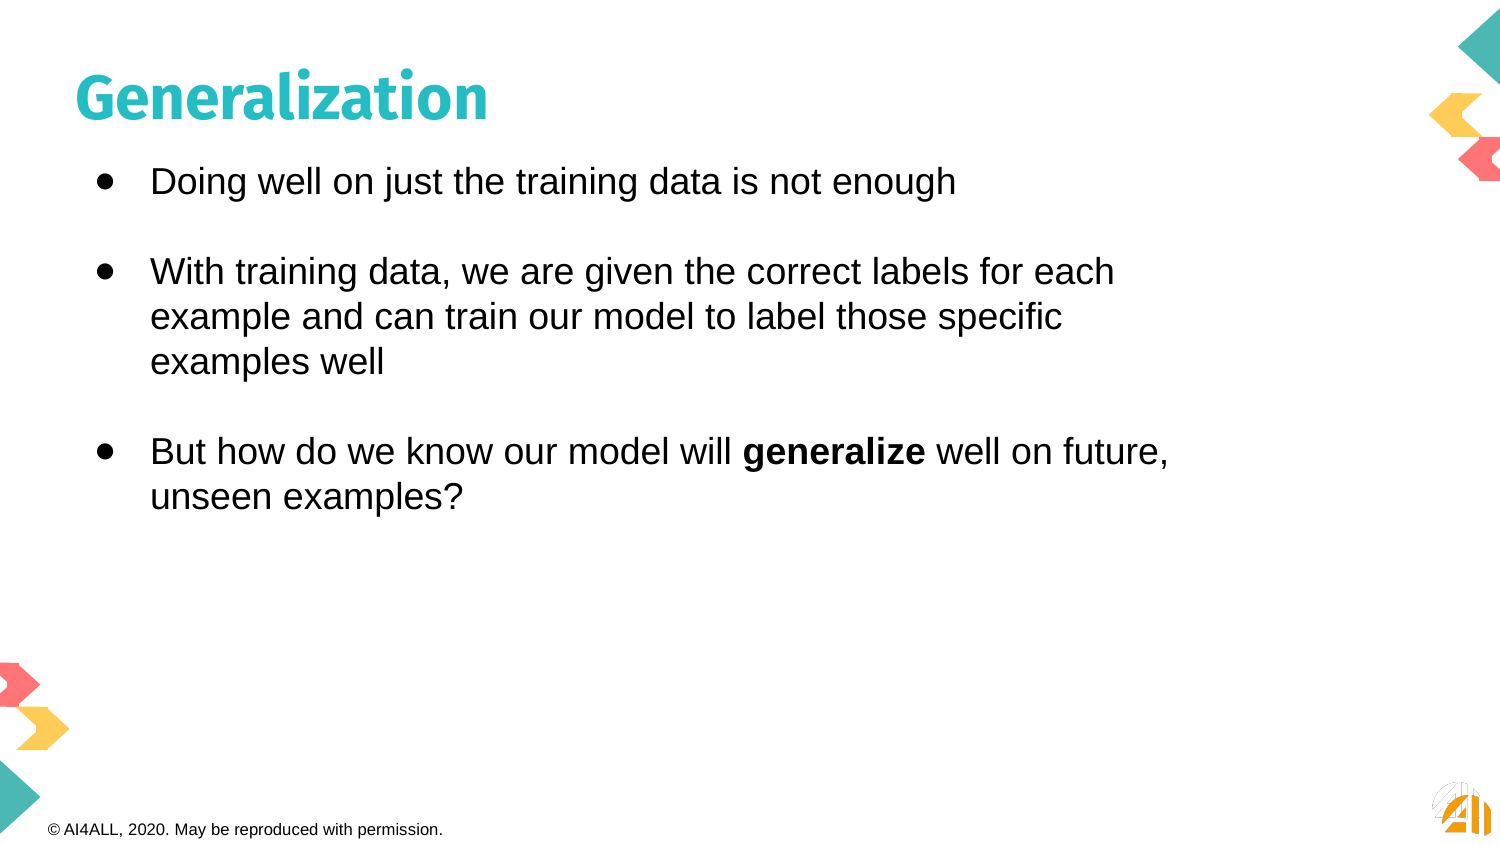

# Generalization
Doing well on just the training data is not enough

With training data, we are given the correct labels for each example and can train our model to label those specific examples well

But how do we know our model will generalize well on future, unseen examples?